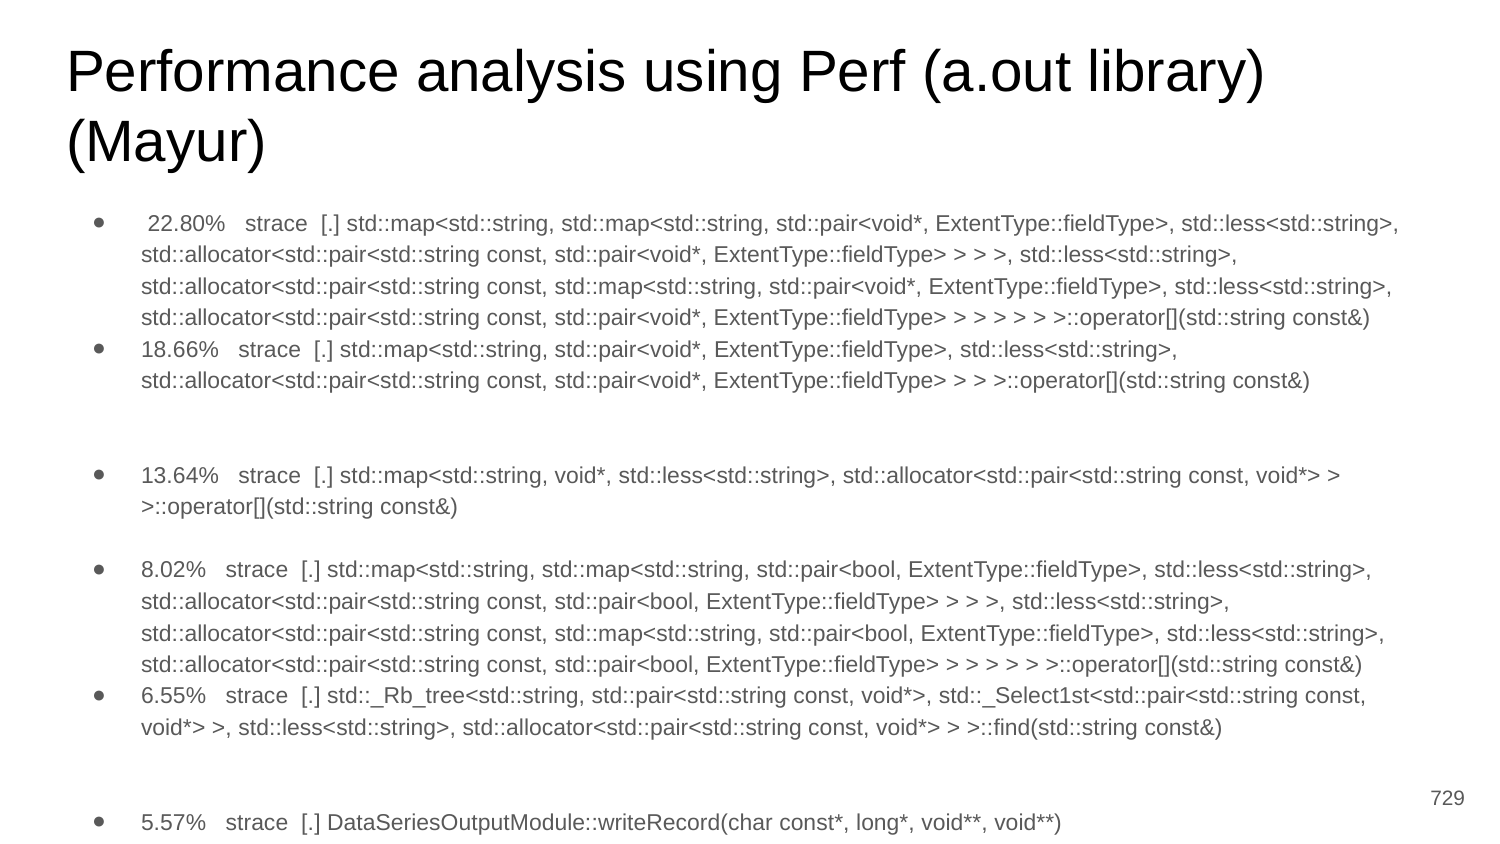

# Performance analysis using Perf (a.out library) (Mayur)
 22.80%   strace  [.] std::map<std::string, std::map<std::string, std::pair<void*, ExtentType::fieldType>, std::less<std::string>, std::allocator<std::pair<std::string const, std::pair<void*, ExtentType::fieldType> > > >, std::less<std::string>, std::allocator<std::pair<std::string const, std::map<std::string, std::pair<void*, ExtentType::fieldType>, std::less<std::string>, std::allocator<std::pair<std::string const, std::pair<void*, ExtentType::fieldType> > > > > > >::operator[](std::string const&)
18.66%   strace  [.] std::map<std::string, std::pair<void*, ExtentType::fieldType>, std::less<std::string>, std::allocator<std::pair<std::string const, std::pair<void*, ExtentType::fieldType> > > >::operator[](std::string const&)
13.64%   strace  [.] std::map<std::string, void*, std::less<std::string>, std::allocator<std::pair<std::string const, void*> > >::operator[](std::string const&)
8.02%   strace  [.] std::map<std::string, std::map<std::string, std::pair<bool, ExtentType::fieldType>, std::less<std::string>, std::allocator<std::pair<std::string const, std::pair<bool, ExtentType::fieldType> > > >, std::less<std::string>, std::allocator<std::pair<std::string const, std::map<std::string, std::pair<bool, ExtentType::fieldType>, std::less<std::string>, std::allocator<std::pair<std::string const, std::pair<bool, ExtentType::fieldType> > > > > > >::operator[](std::string const&)
6.55%   strace  [.] std::_Rb_tree<std::string, std::pair<std::string const, void*>, std::_Select1st<std::pair<std::string const, void*> >, std::less<std::string>, std::allocator<std::pair<std::string const, void*> > >::find(std::string const&)
5.57%   strace  [.] DataSeriesOutputModule::writeRecord(char const*, long*, void**, void**)
4.18%   strace  [.] memcmp@plt

729